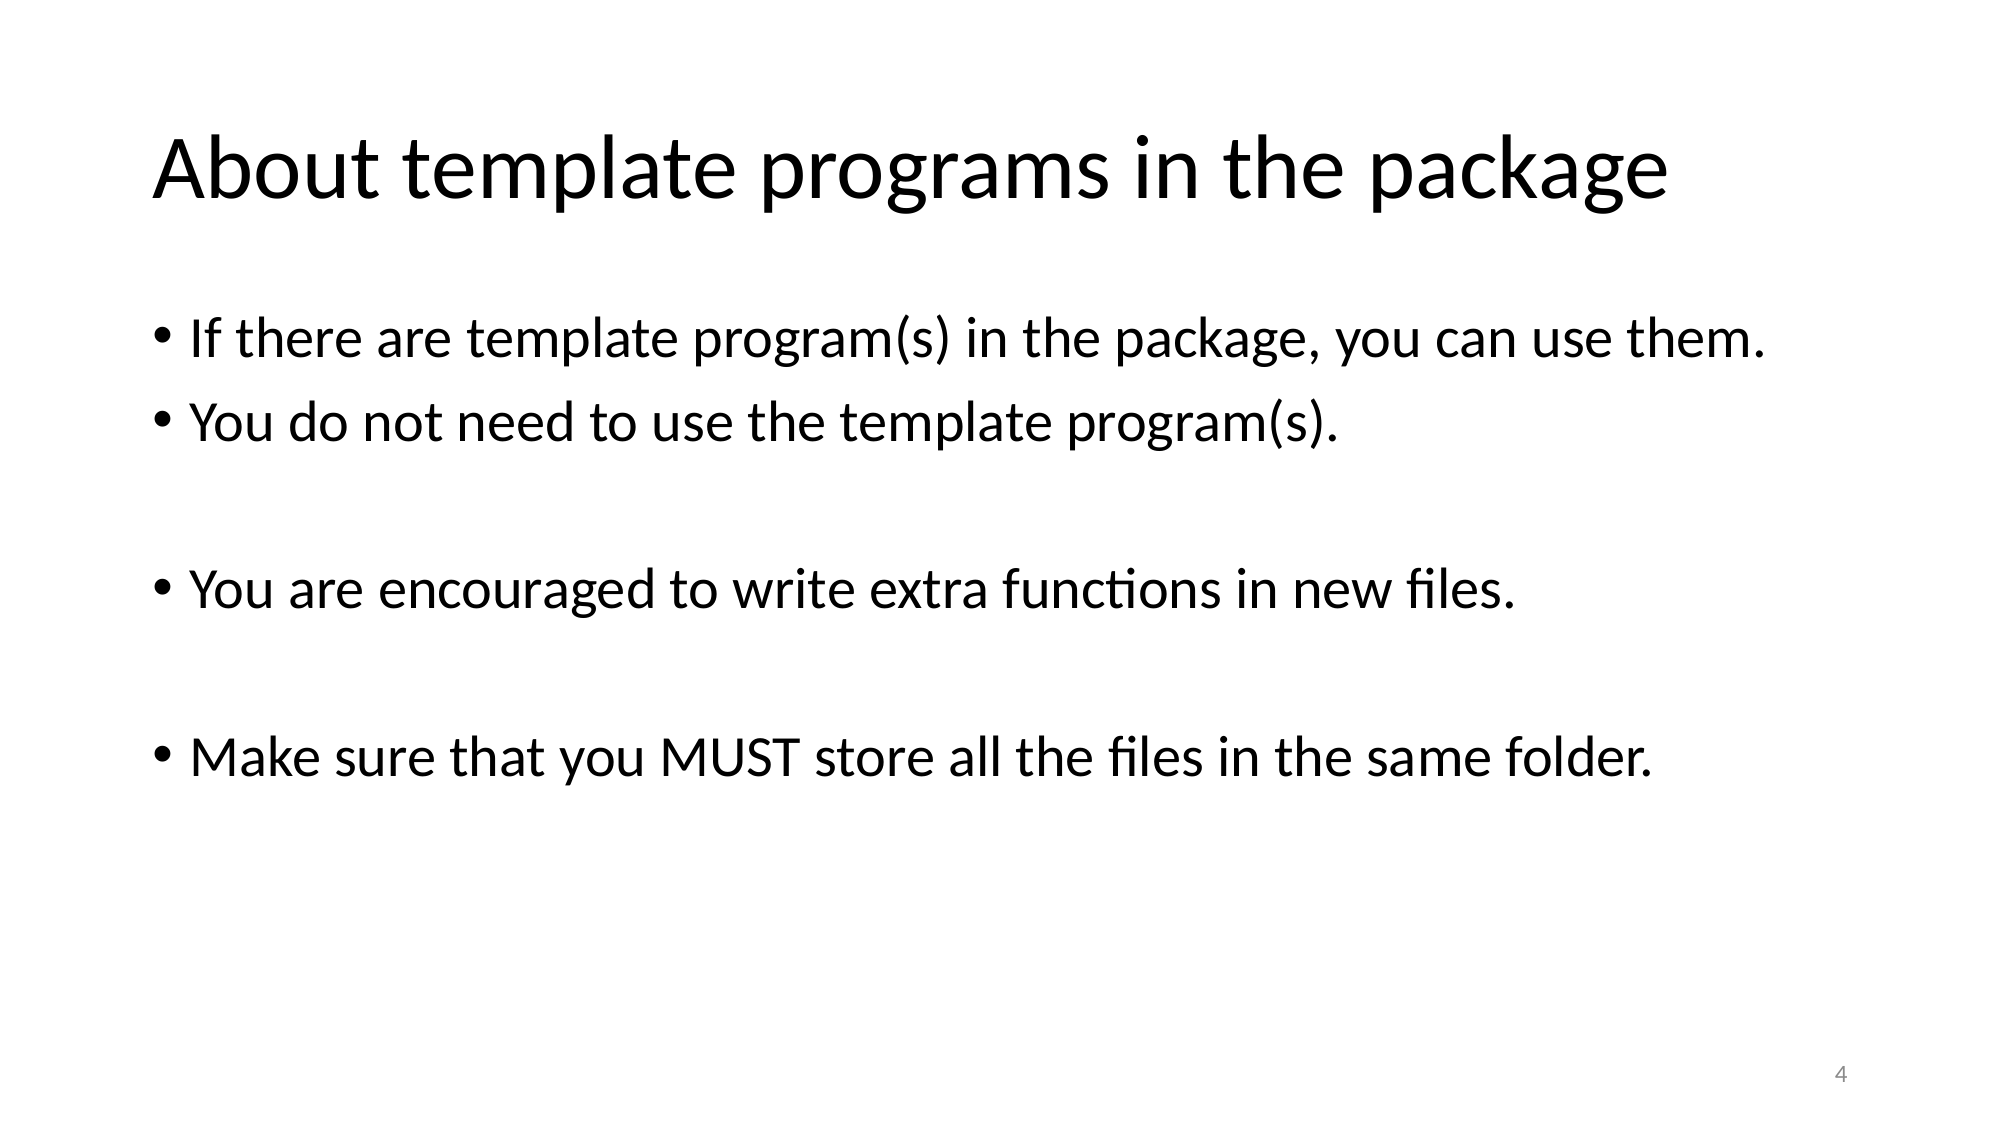

# About template programs in the package
If there are template program(s) in the package, you can use them.
You do not need to use the template program(s).

You are encouraged to write extra functions in new files.

Make sure that you MUST store all the files in the same folder.

4